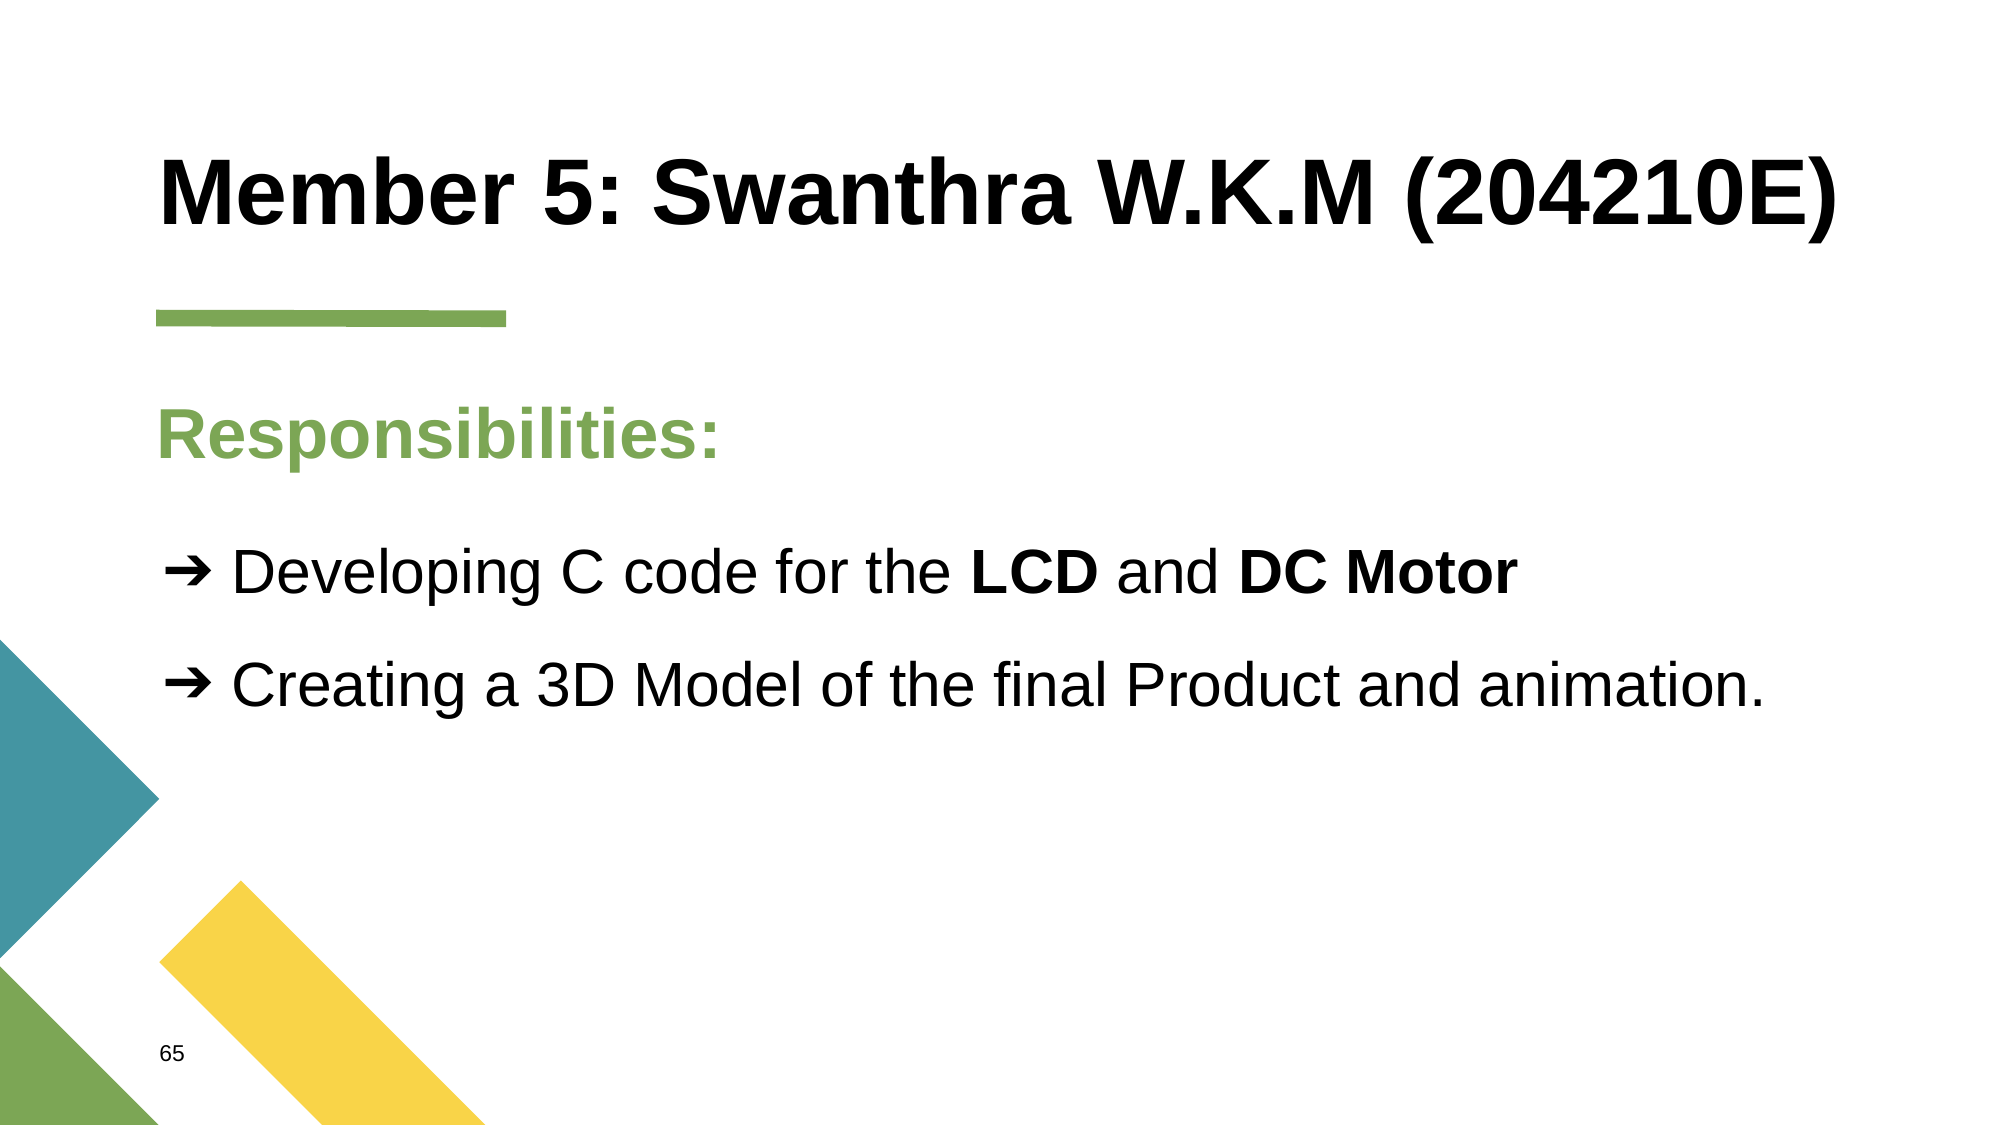

# Member 5: Swanthra W.K.M (204210E)
Responsibilities:
Developing C code for the LCD and DC Motor
Creating a 3D Model of the final Product and animation.

65